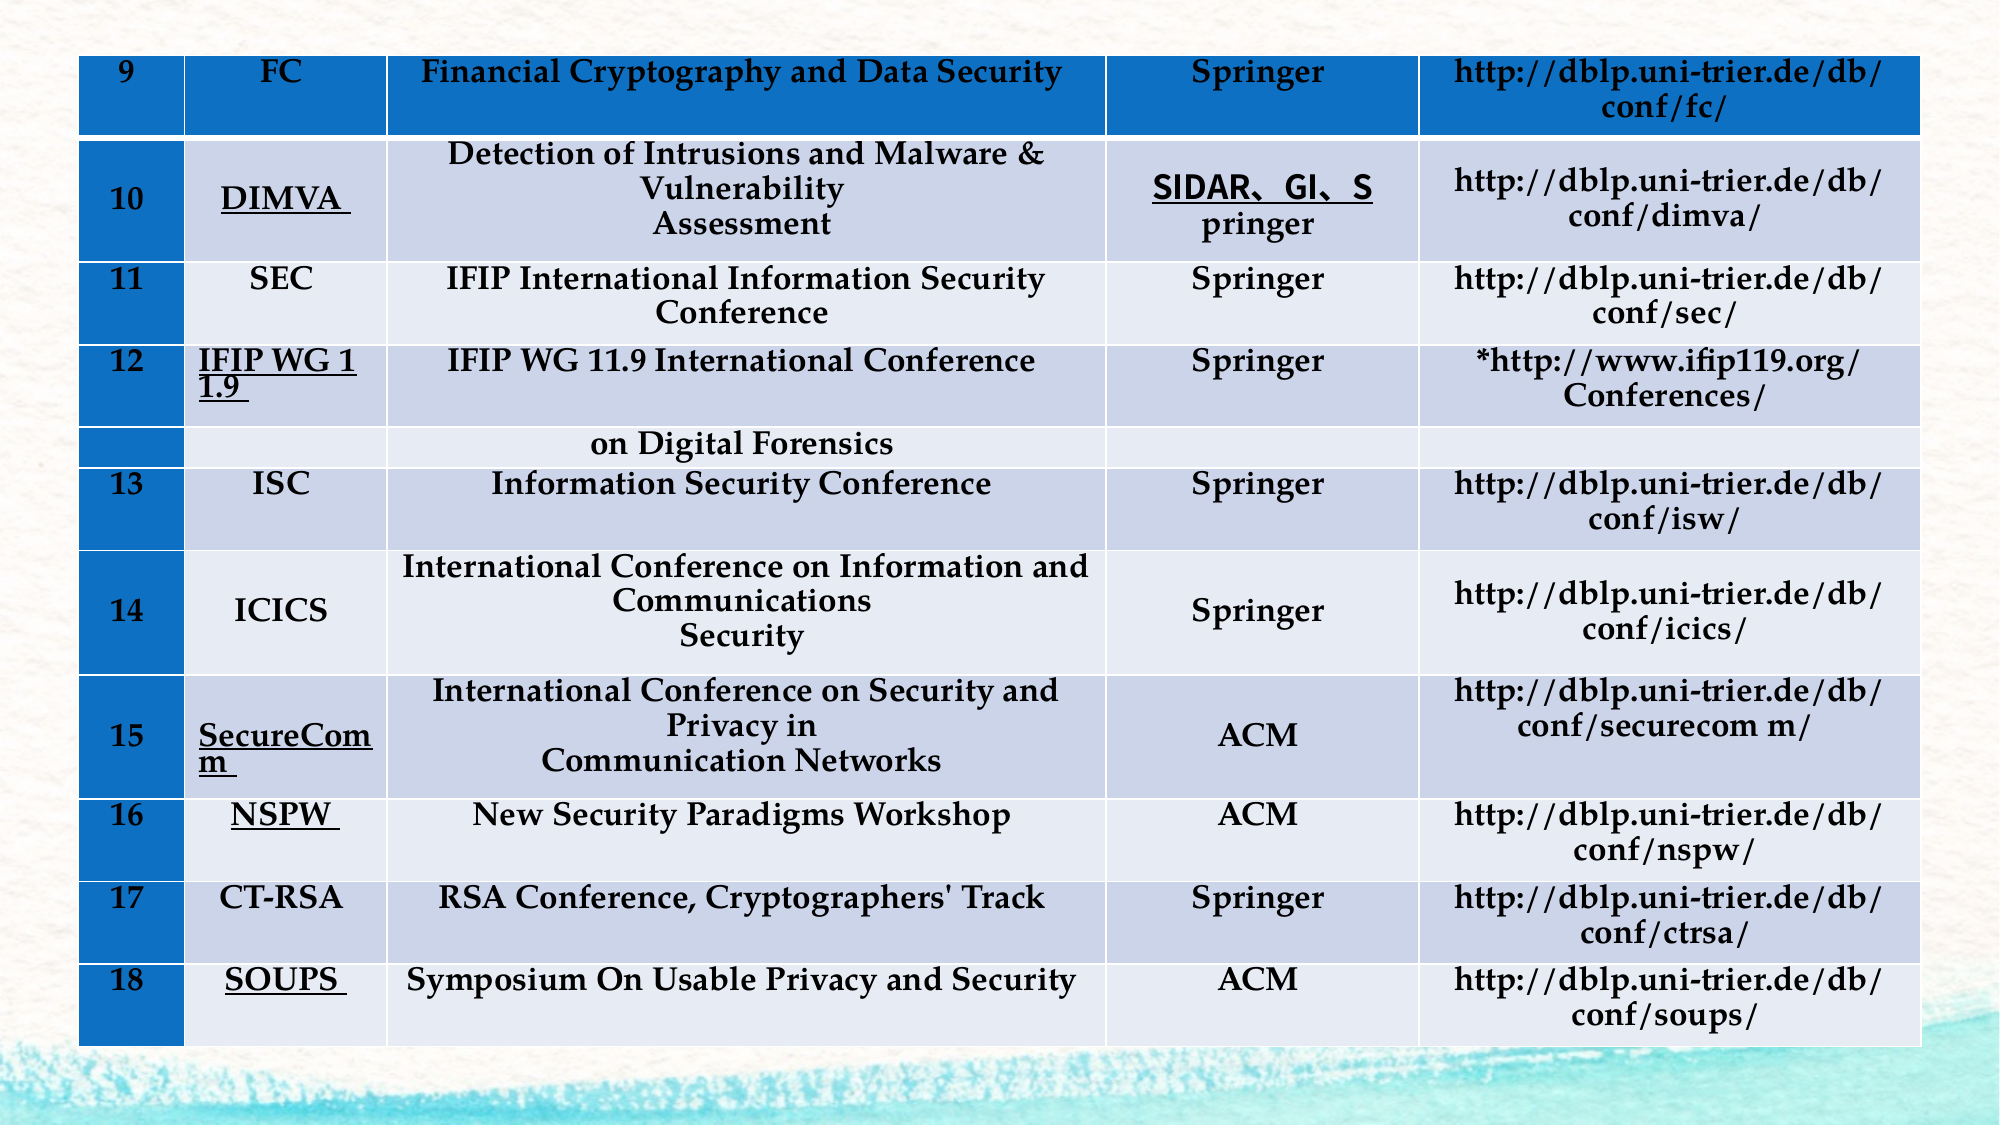

| 9 | FC | Financial Cryptography and Data Security | Springer | http://dblp.uni-trier.de/db/conf/fc/ |
| --- | --- | --- | --- | --- |
| 10 | DIMVA | Detection of Intrusions and Malware & Vulnerability Assessment | SIDAR、GI、Springer | http://dblp.uni-trier.de/db/conf/dimva/ |
| 11 | SEC | IFIP International Information Security Conference | Springer | http://dblp.uni-trier.de/db/conf/sec/ |
| 12 | IFIP WG 11.9 | IFIP WG 11.9 International Conference | Springer | \*http://www.ifip119.org/Conferences/ |
|  |  | on Digital Forensics |  |  |
| 13 | ISC | Information Security Conference | Springer | http://dblp.uni-trier.de/db/conf/isw/ |
| 14 | ICICS | International Conference on Information and Communications Security | Springer | http://dblp.uni-trier.de/db/conf/icics/ |
| 15 | SecureComm | International Conference on Security and Privacy in Communication Networks | ACM | http://dblp.uni-trier.de/db/conf/securecom m/ |
| 16 | NSPW | New Security Paradigms Workshop | ACM | http://dblp.uni-trier.de/db/conf/nspw/ |
| 17 | CT-RSA | RSA Conference, Cryptographers' Track | Springer | http://dblp.uni-trier.de/db/conf/ctrsa/ |
| 18 | SOUPS | Symposium On Usable Privacy and Security | ACM | http://dblp.uni-trier.de/db/conf/soups/ |